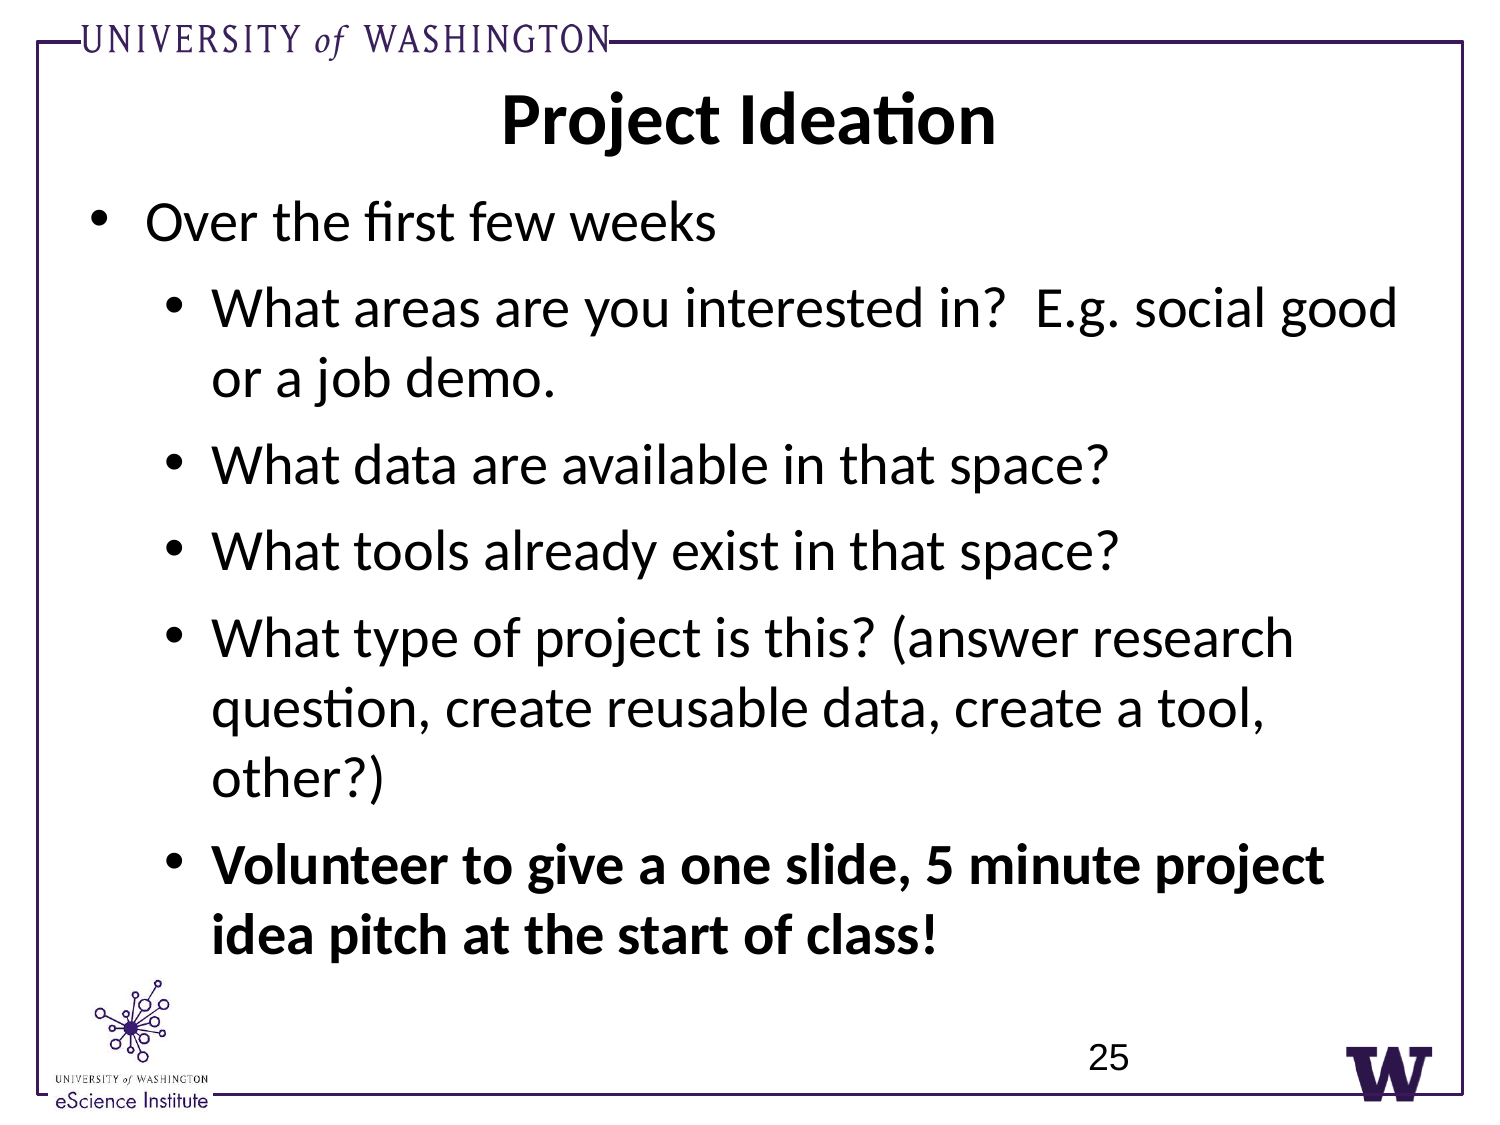

Project Ideation
Over the first few weeks
What areas are you interested in?  E.g. social good or a job demo.
What data are available in that space?
What tools already exist in that space?
What type of project is this? (answer research question, create reusable data, create a tool, other?)
Volunteer to give a one slide, 5 minute project idea pitch at the start of class!
25